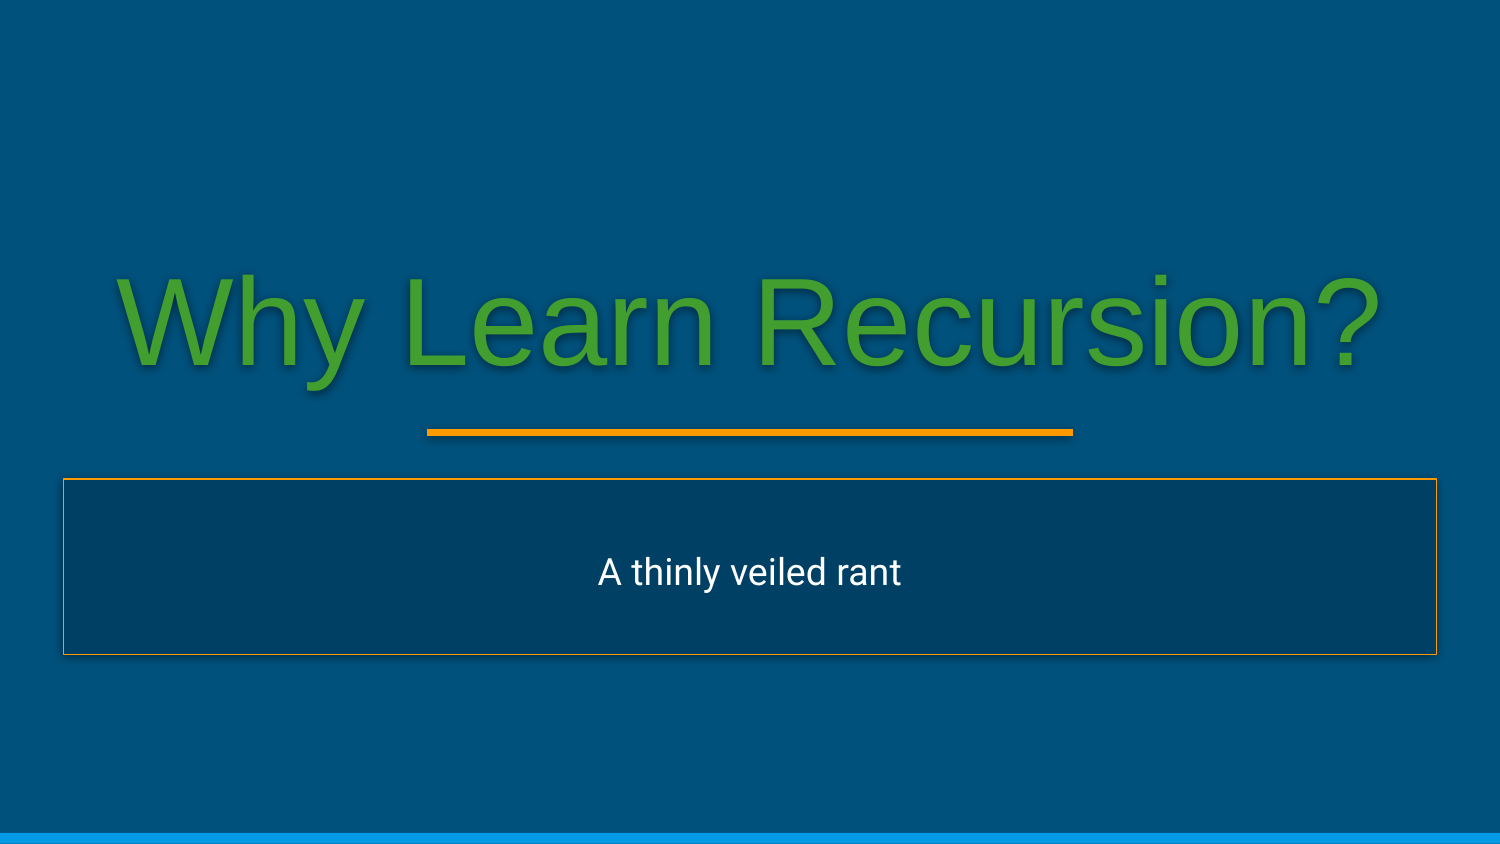

# Why Learn Recursion?
A thinly veiled rant